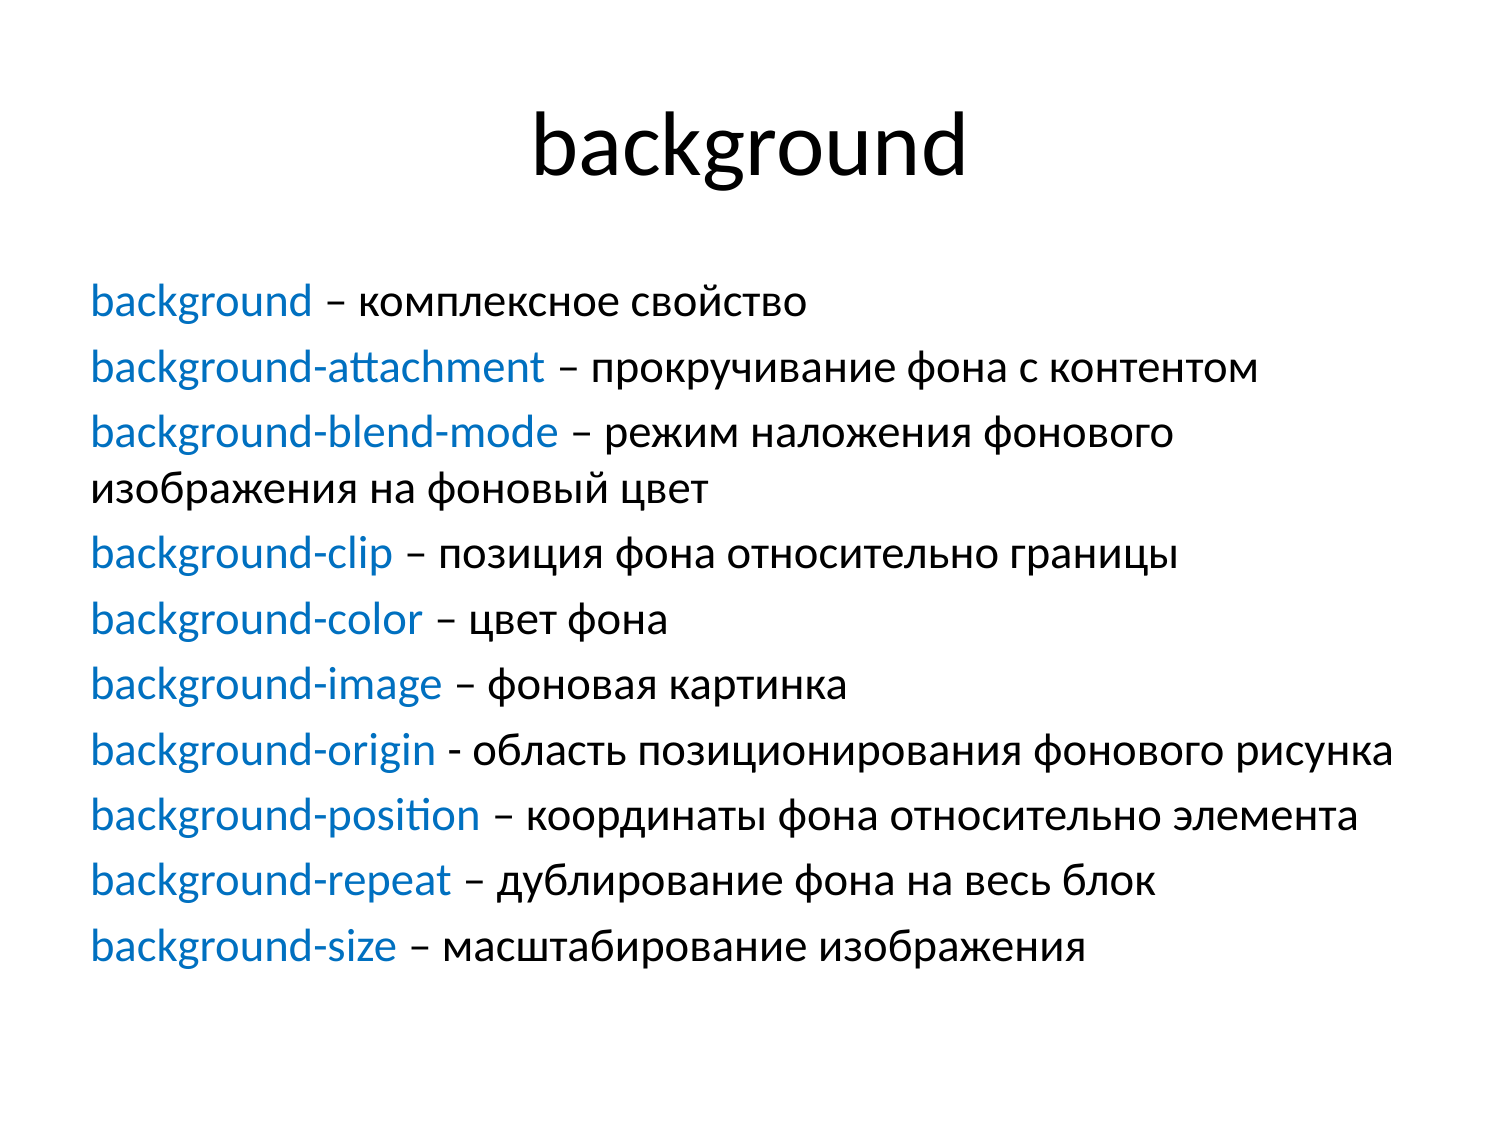

# background
background – комплексное свойство
background-attachment – прокручивание фона с контентом
background-blend-mode – режим наложения фонового изображения на фоновый цвет
background-clip – позиция фона относительно границы
background-color – цвет фона
background-image – фоновая картинка
background-origin - область позиционирования фонового рисунка
background-position – координаты фона относительно элемента
background-repeat – дублирование фона на весь блок
background-size – масштабирование изображения